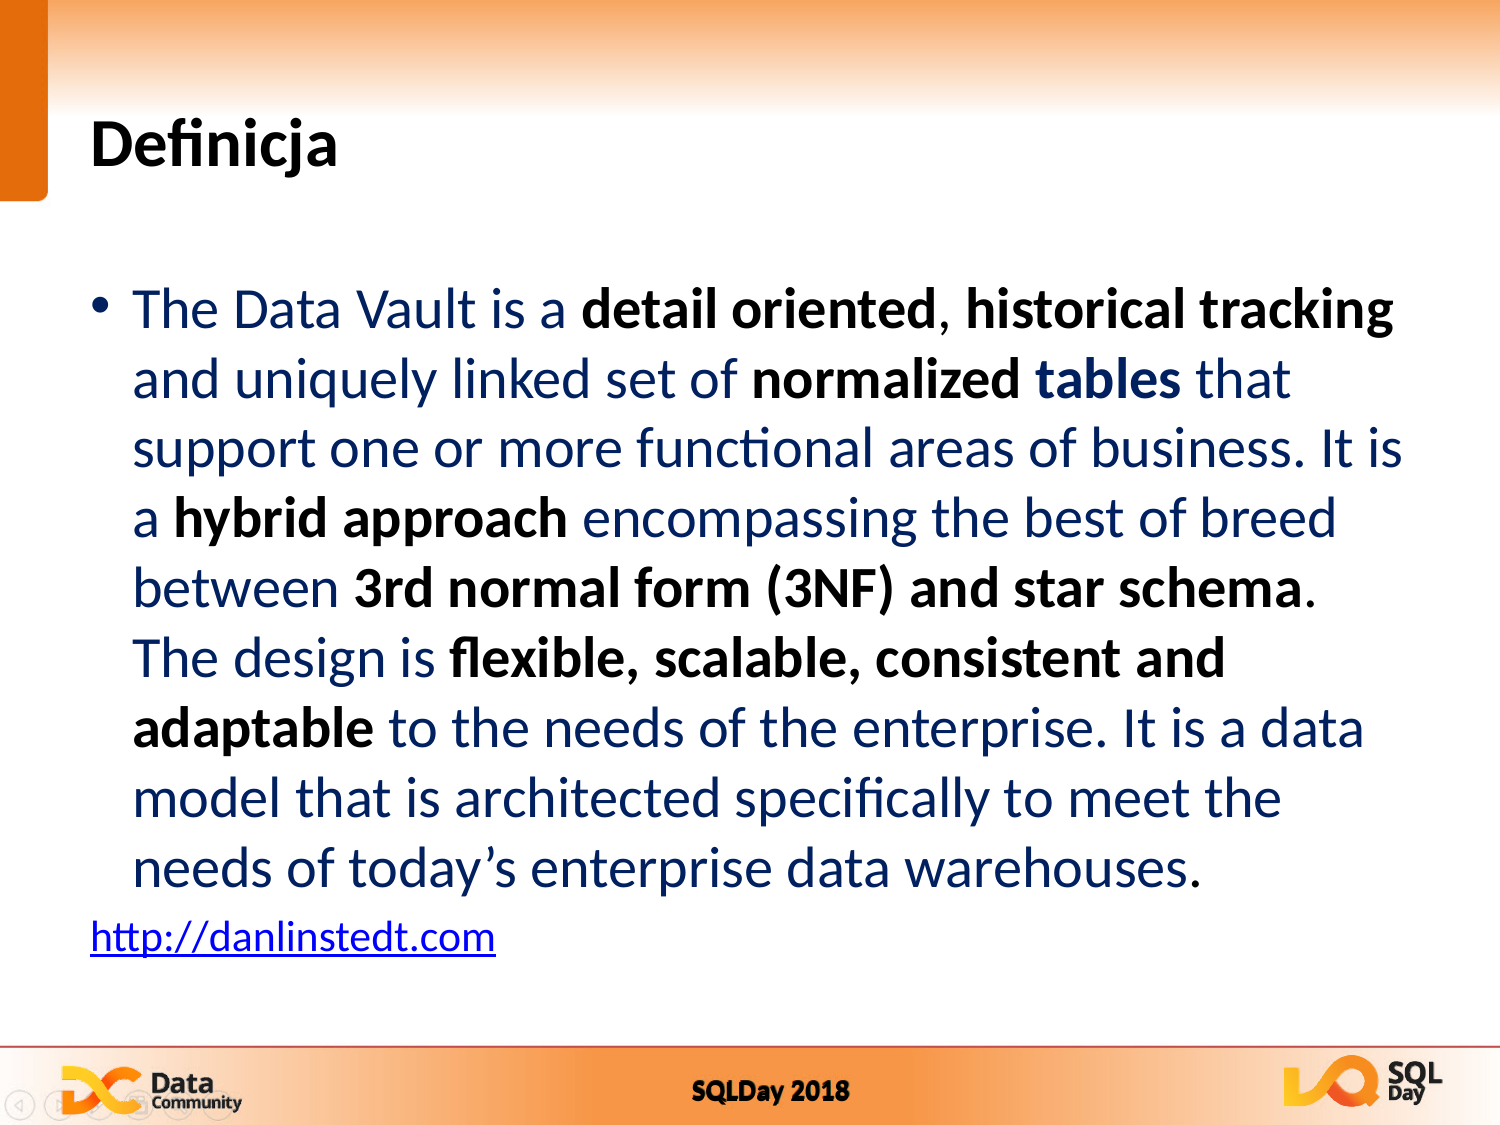

# Definicja
The Data Vault is a detail oriented, historical tracking and uniquely linked set of normalized tables that support one or more functional areas of business. It is a hybrid approach encompassing the best of breed between 3rd normal form (3NF) and star schema. The design is flexible, scalable, consistent and adaptable to the needs of the enterprise. It is a data model that is architected specifically to meet the needs of today’s enterprise data warehouses.
http://danlinstedt.com